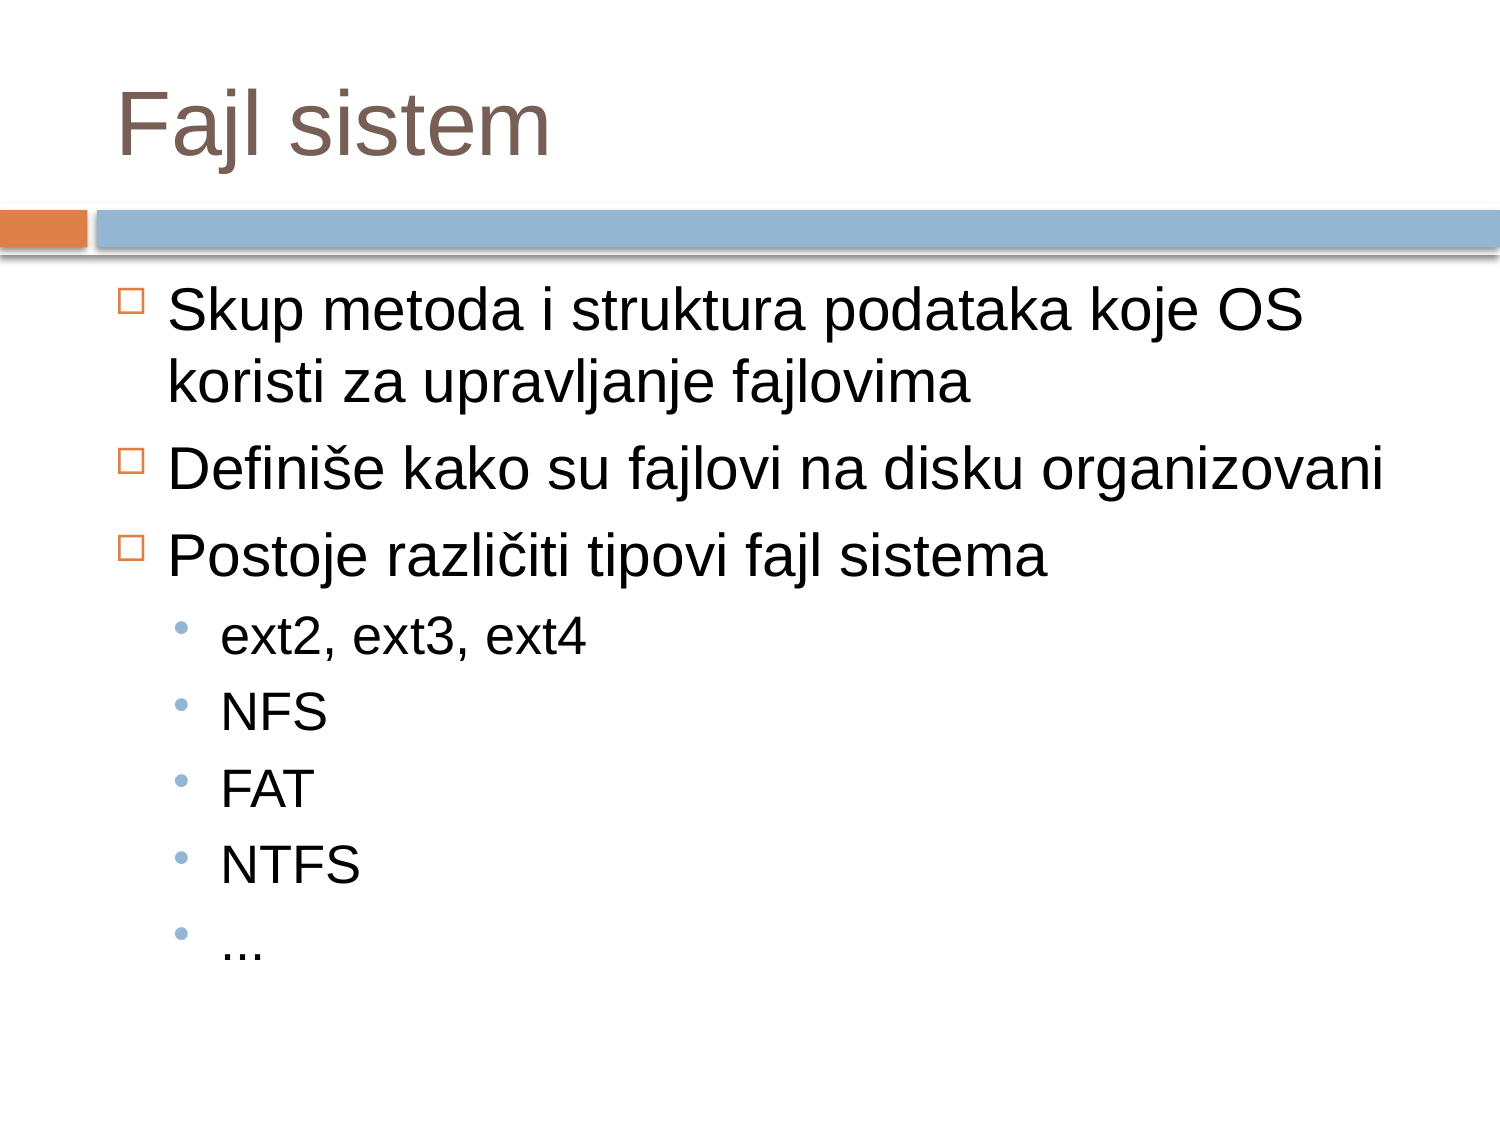

# Fajl sistem
Skup metoda i struktura podataka koje OS koristi za upravljanje fajlovima
Definiše kako su fajlovi na disku organizovani
Postoje različiti tipovi fajl sistema
ext2, ext3, ext4
NFS
FAT
NTFS
...